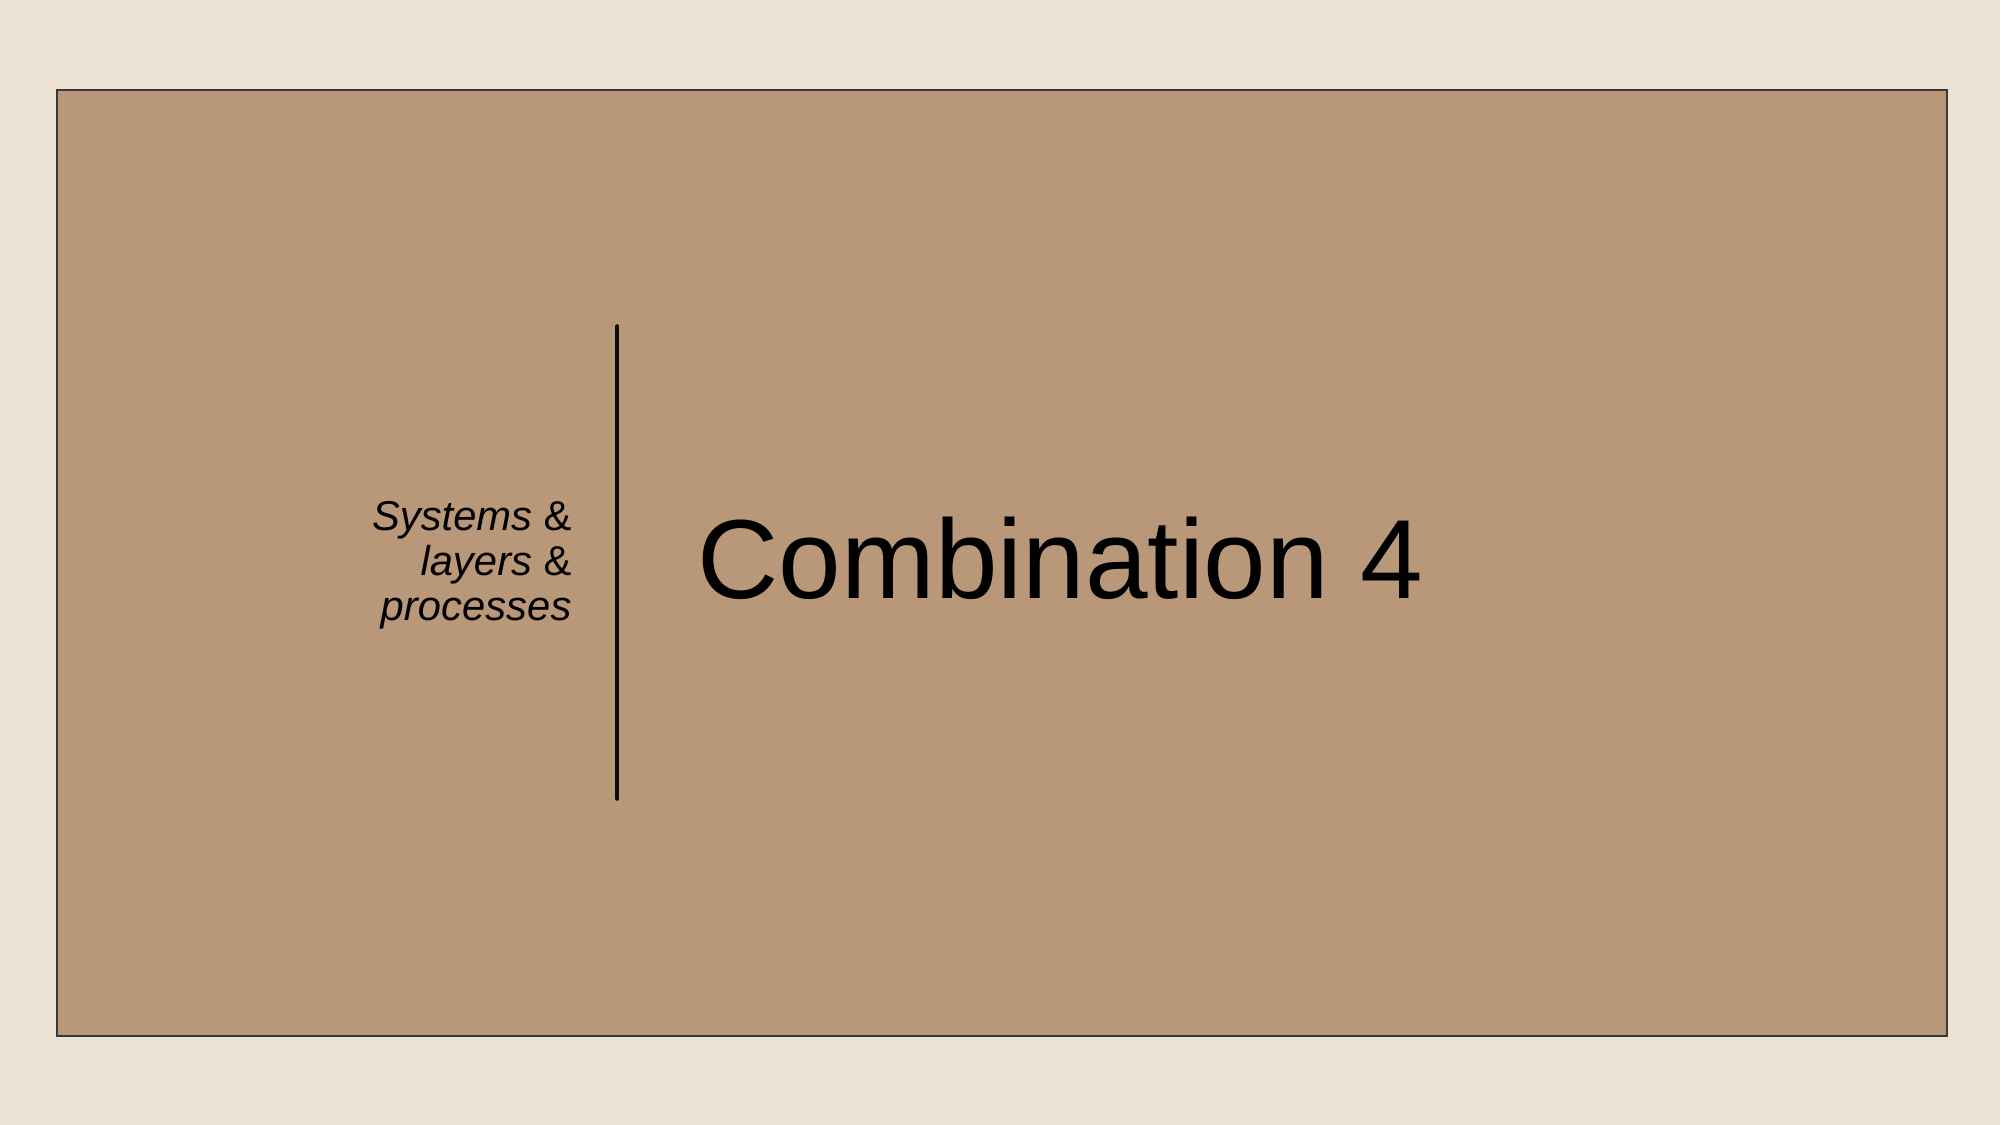

Systems &
layers &
processes
# Combination 4